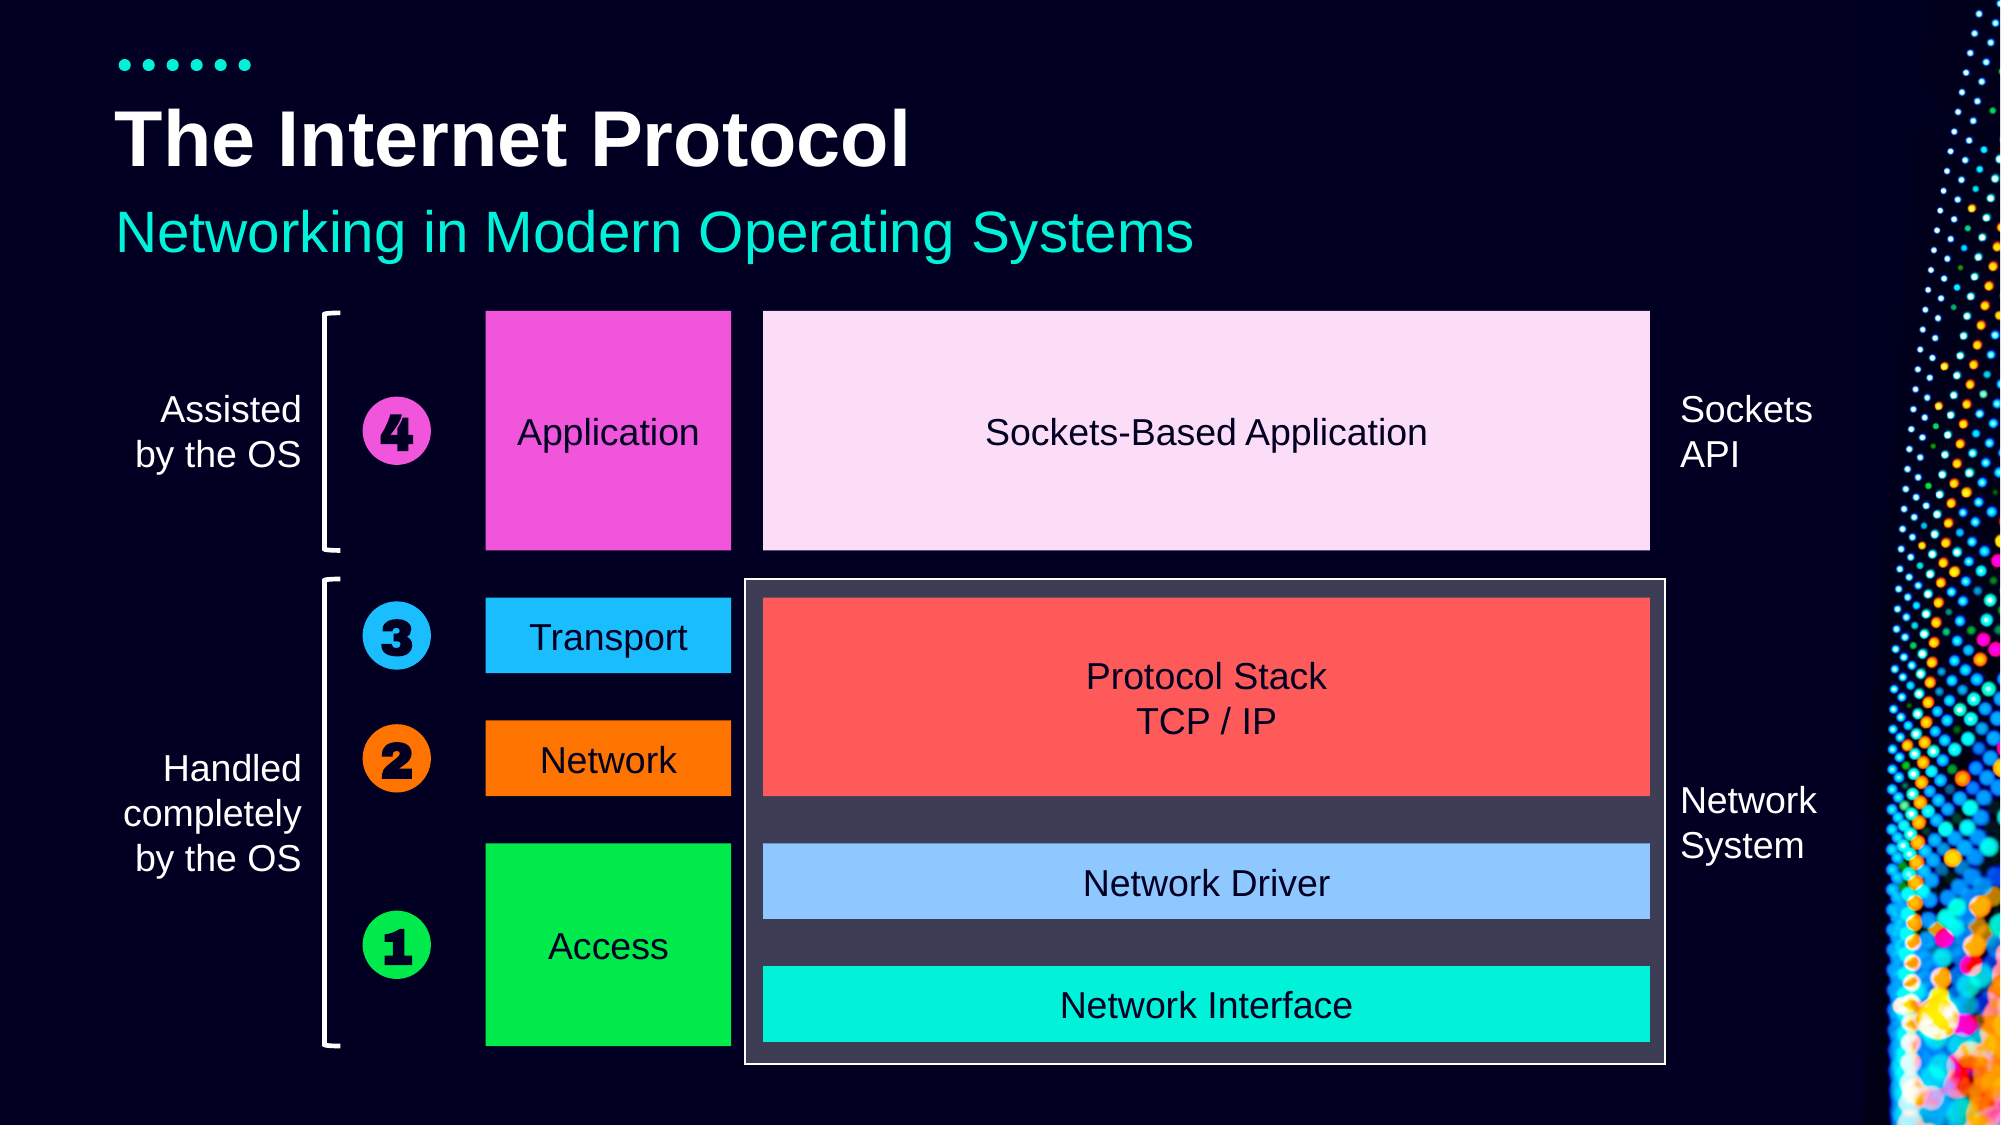

# The Internet Protocol
Networking in Modern Operating Systems
Application
Sockets-Based Application

Assisted by the OS
Sockets API
4

Transport
Protocol Stack
TCP / IP
3

Network
2

Handled completely by the OS
Network System
Access
Network Driver
1

Network Interface